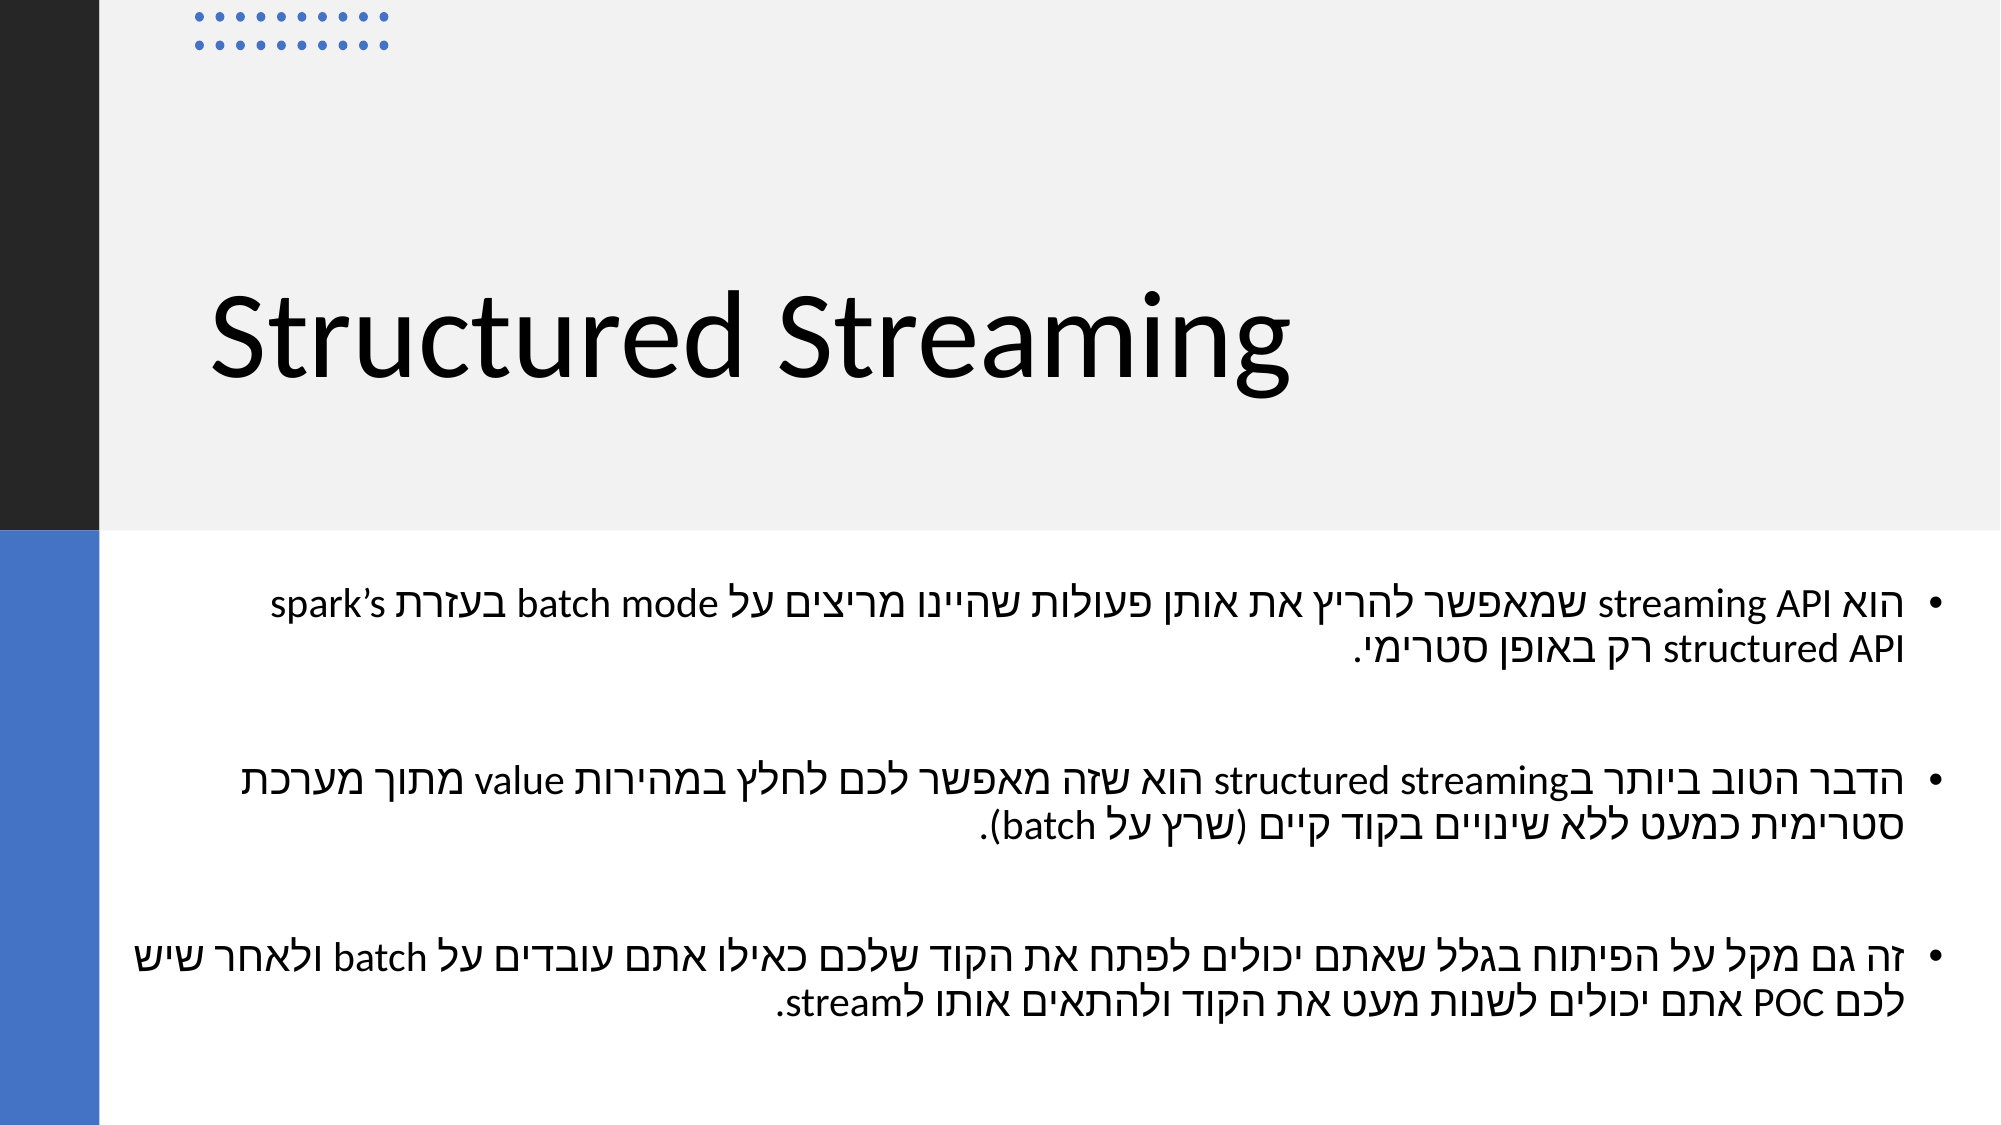

# Structured Streaming

הוא streaming API שמאפשר להריץ את אותן פעולות שהיינו מריצים על batch mode בעזרת spark’s structured API רק באופן סטרימי.

הדבר הטוב ביותר בstructured streaming הוא שזה מאפשר לכם לחלץ במהירות value מתוך מערכת סטרימית כמעט ללא שינויים בקוד קיים (שרץ על batch).

זה גם מקל על הפיתוח בגלל שאתם יכולים לפתח את הקוד שלכם כאילו אתם עובדים על batch ולאחר שיש לכם POC אתם יכולים לשנות מעט את הקוד ולהתאים אותו לstream.